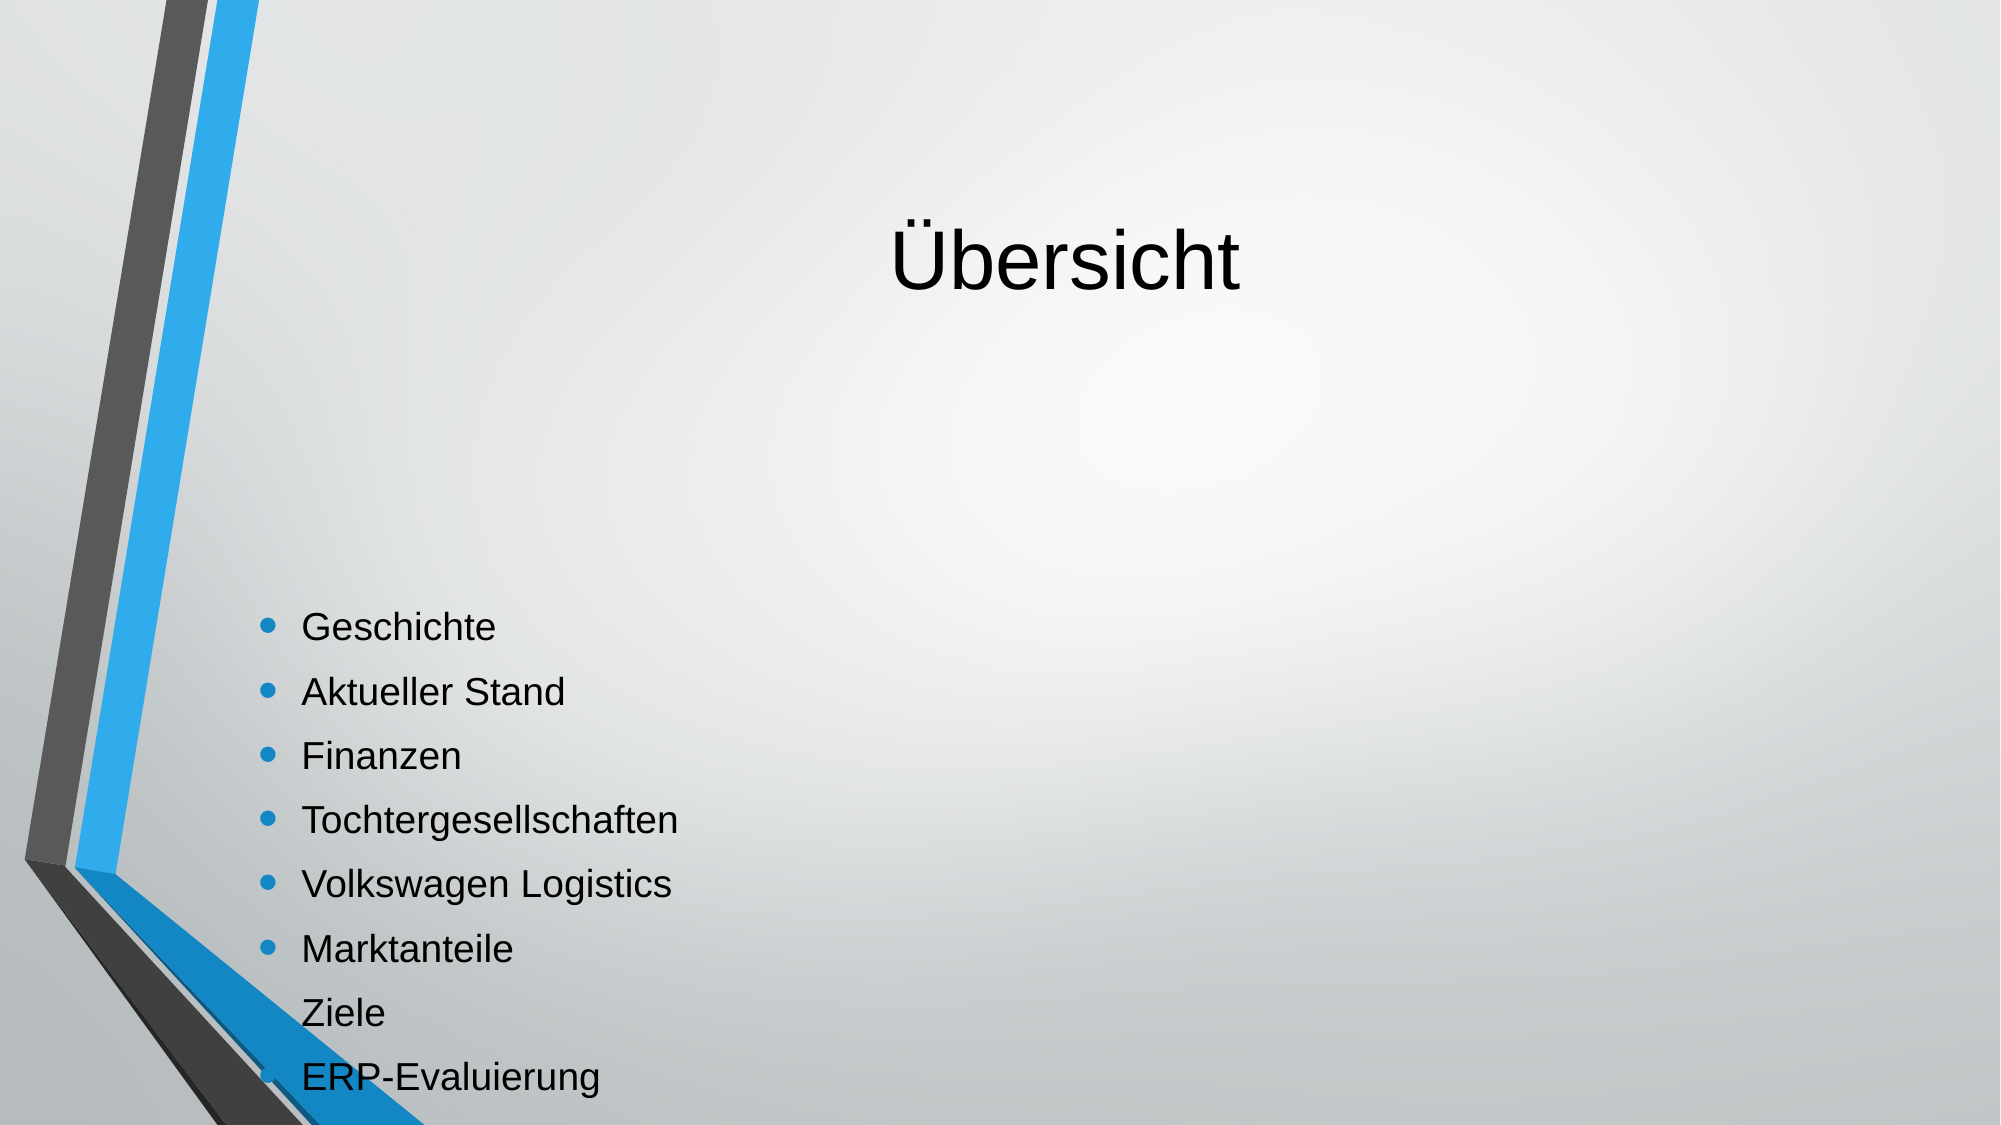

# Übersicht
Geschichte
Aktueller Stand
Finanzen
Tochtergesellschaften
Volkswagen Logistics
Marktanteile
Ziele
ERP-Evaluierung